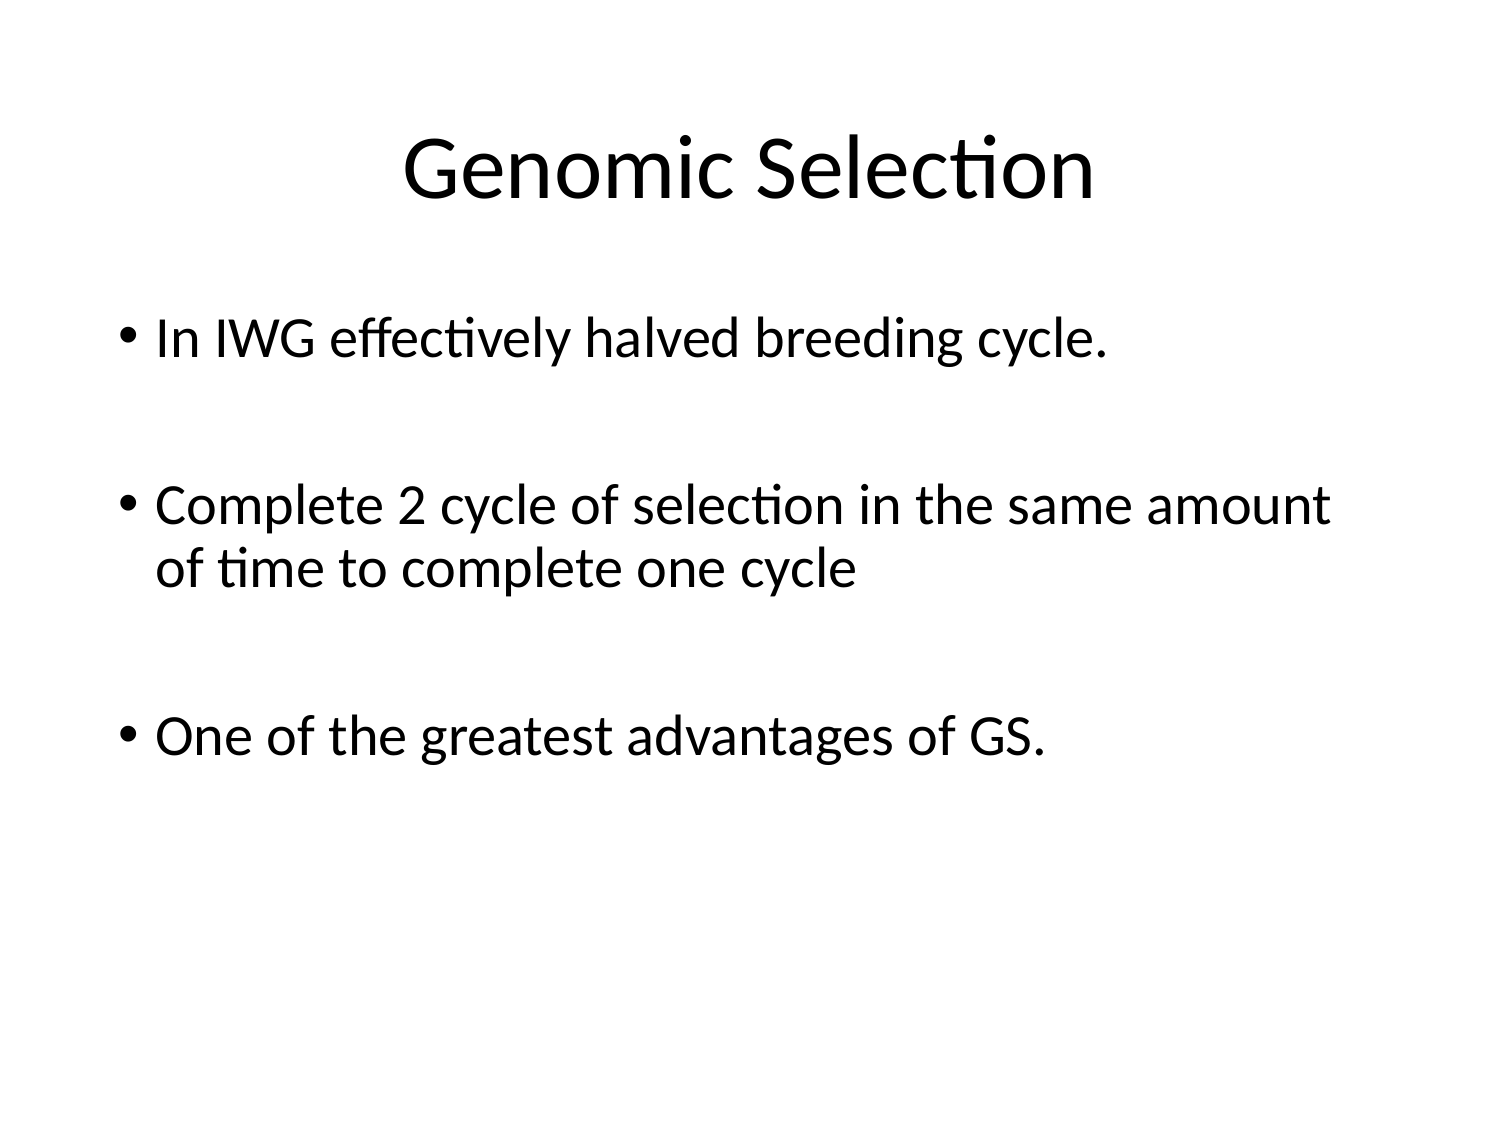

# Genomic Selection
In IWG effectively halved breeding cycle.

Complete 2 cycle of selection in the same amount of time to complete one cycle

One of the greatest advantages of GS.